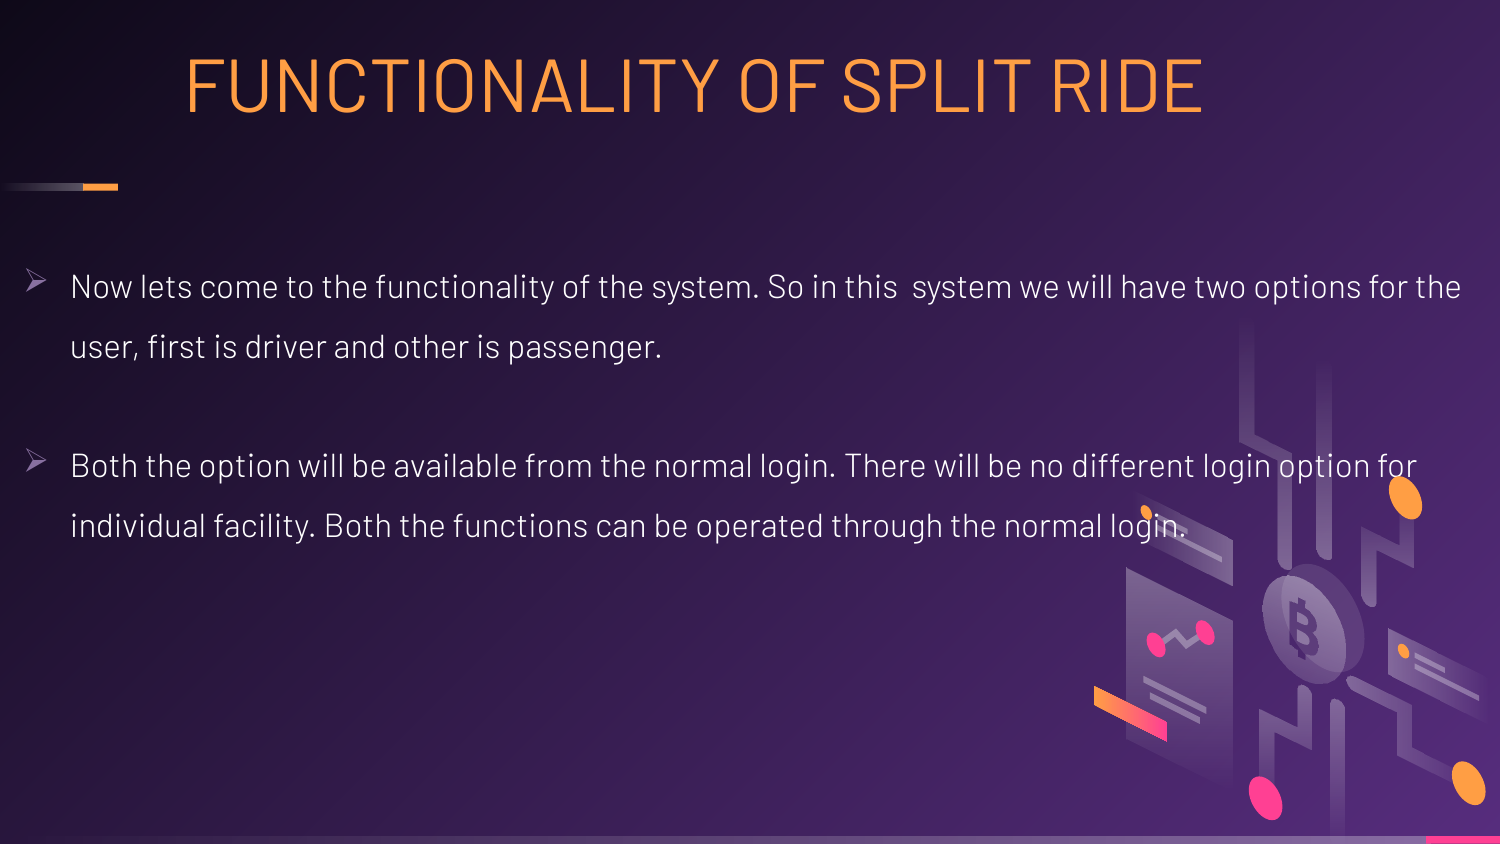

# FUNCTIONALITY OF SPLIT RIDE
Now lets come to the functionality of the system. So in this  system we will have two options for the user, first is driver and other is passenger.

Both the option will be available from the normal login. There will be no different login option for individual facility. Both the functions can be operated through the normal login.